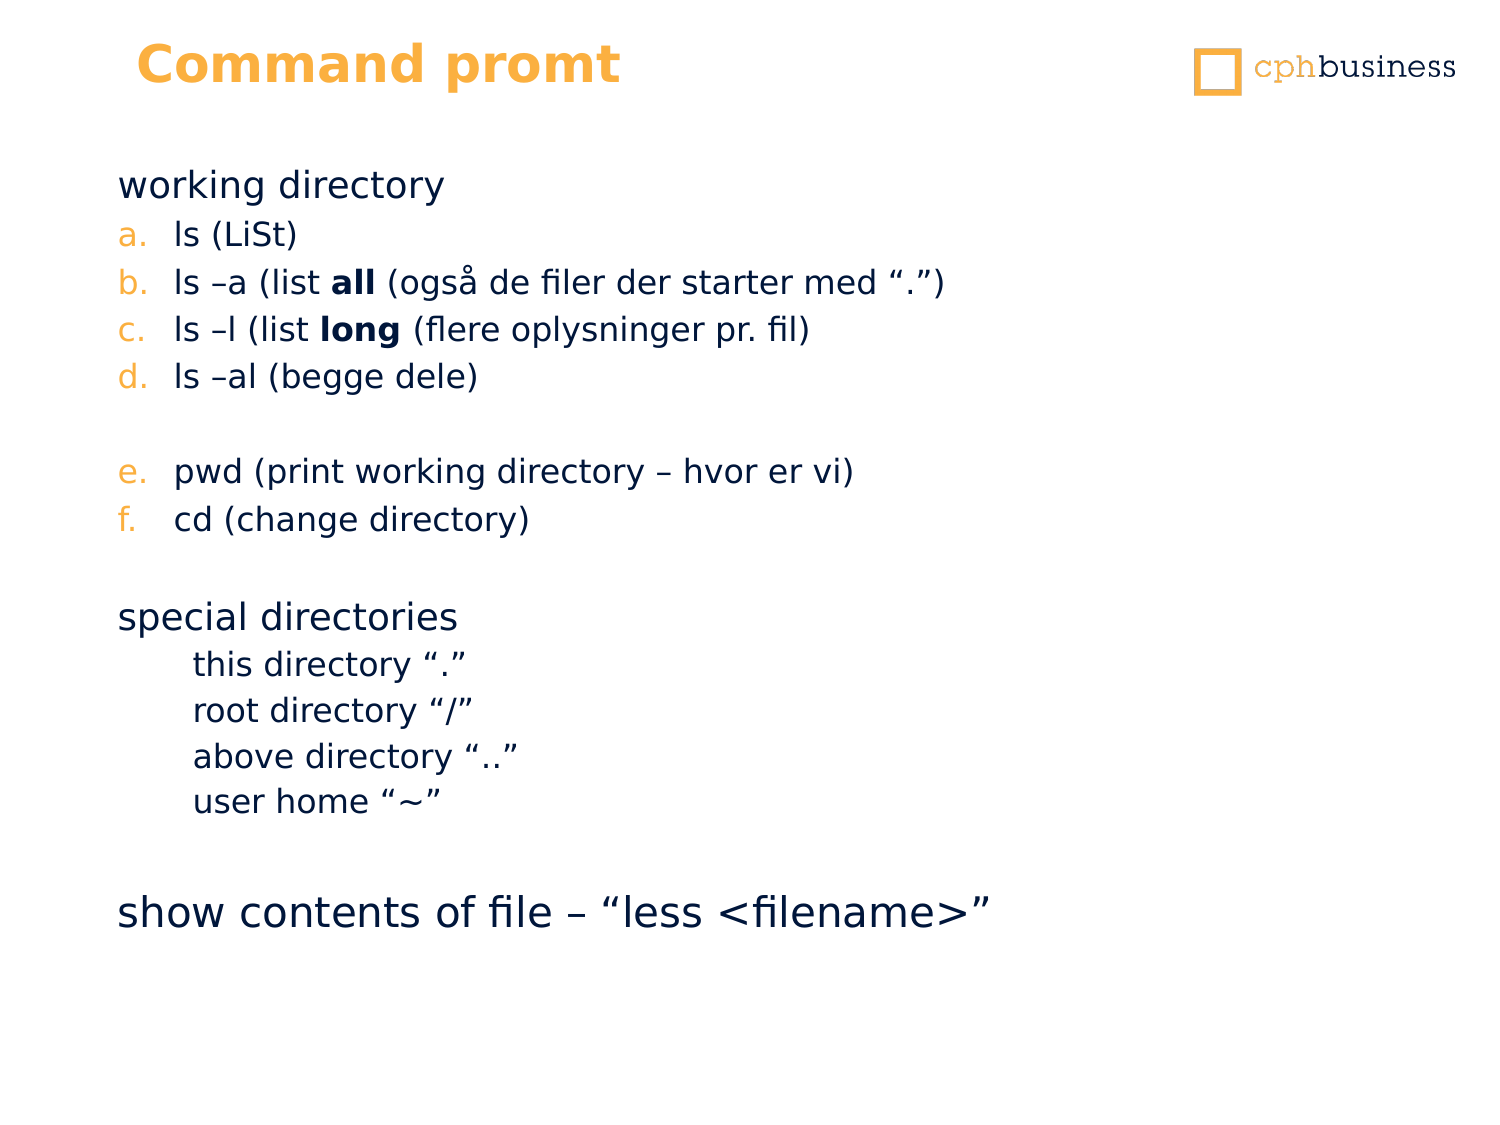

Command promt
working directory
ls (LiSt)
ls –a (list all (også de filer der starter med “.”)
ls –l (list long (flere oplysninger pr. fil)
ls –al (begge dele)

pwd (print working directory – hvor er vi)
cd (change directory)

special directories
this directory “.”
root directory “/”
above directory “..”
user home “~”

show contents of file – “less <filename>”